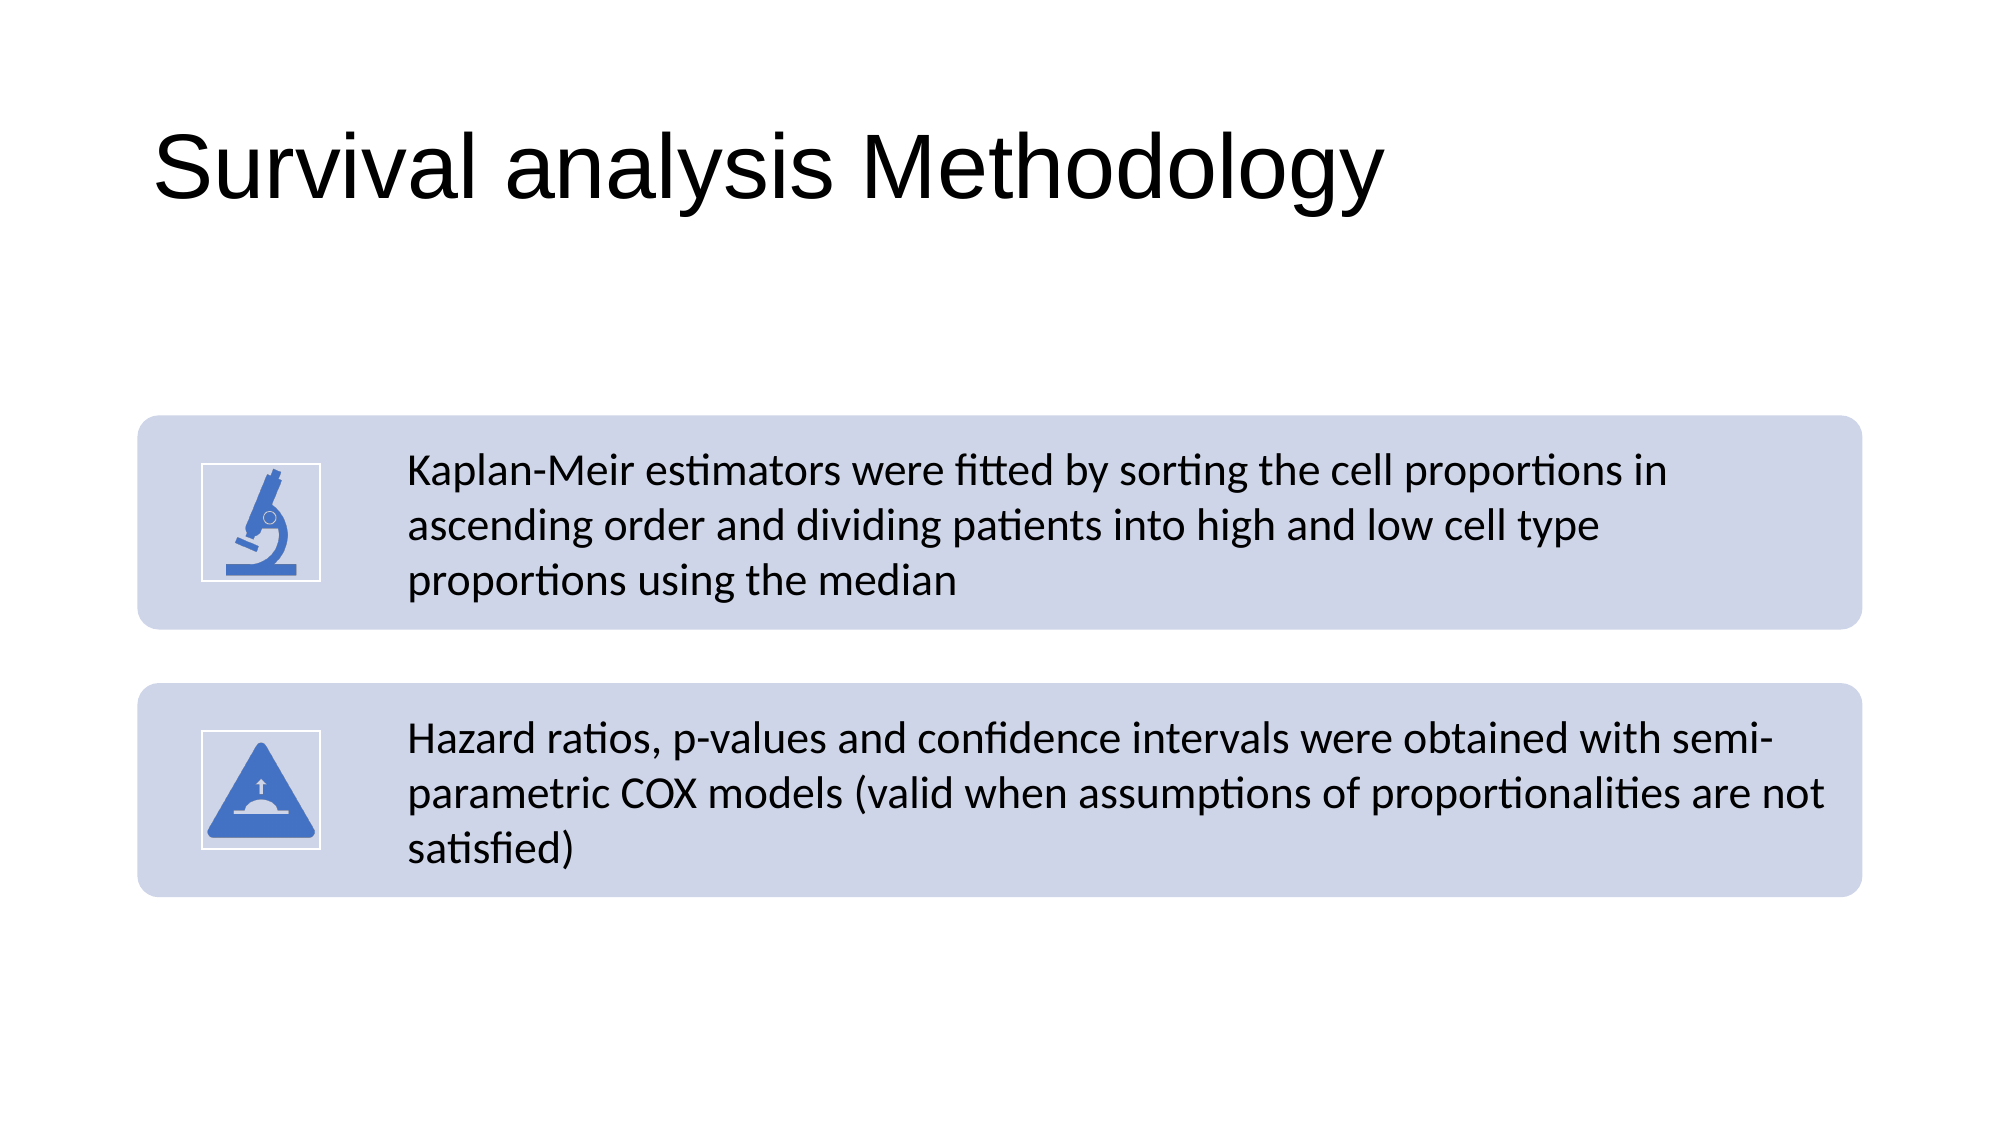

# Survival analysis Methodology
Kaplan-Meir estimators were fitted by sorting the cell proportions in ascending order and dividing patients into high and low cell type proportions using the median
Hazard ratios, p-values and confidence intervals were obtained with semi-parametric COX models (valid when assumptions of proportionalities are not satisfied)